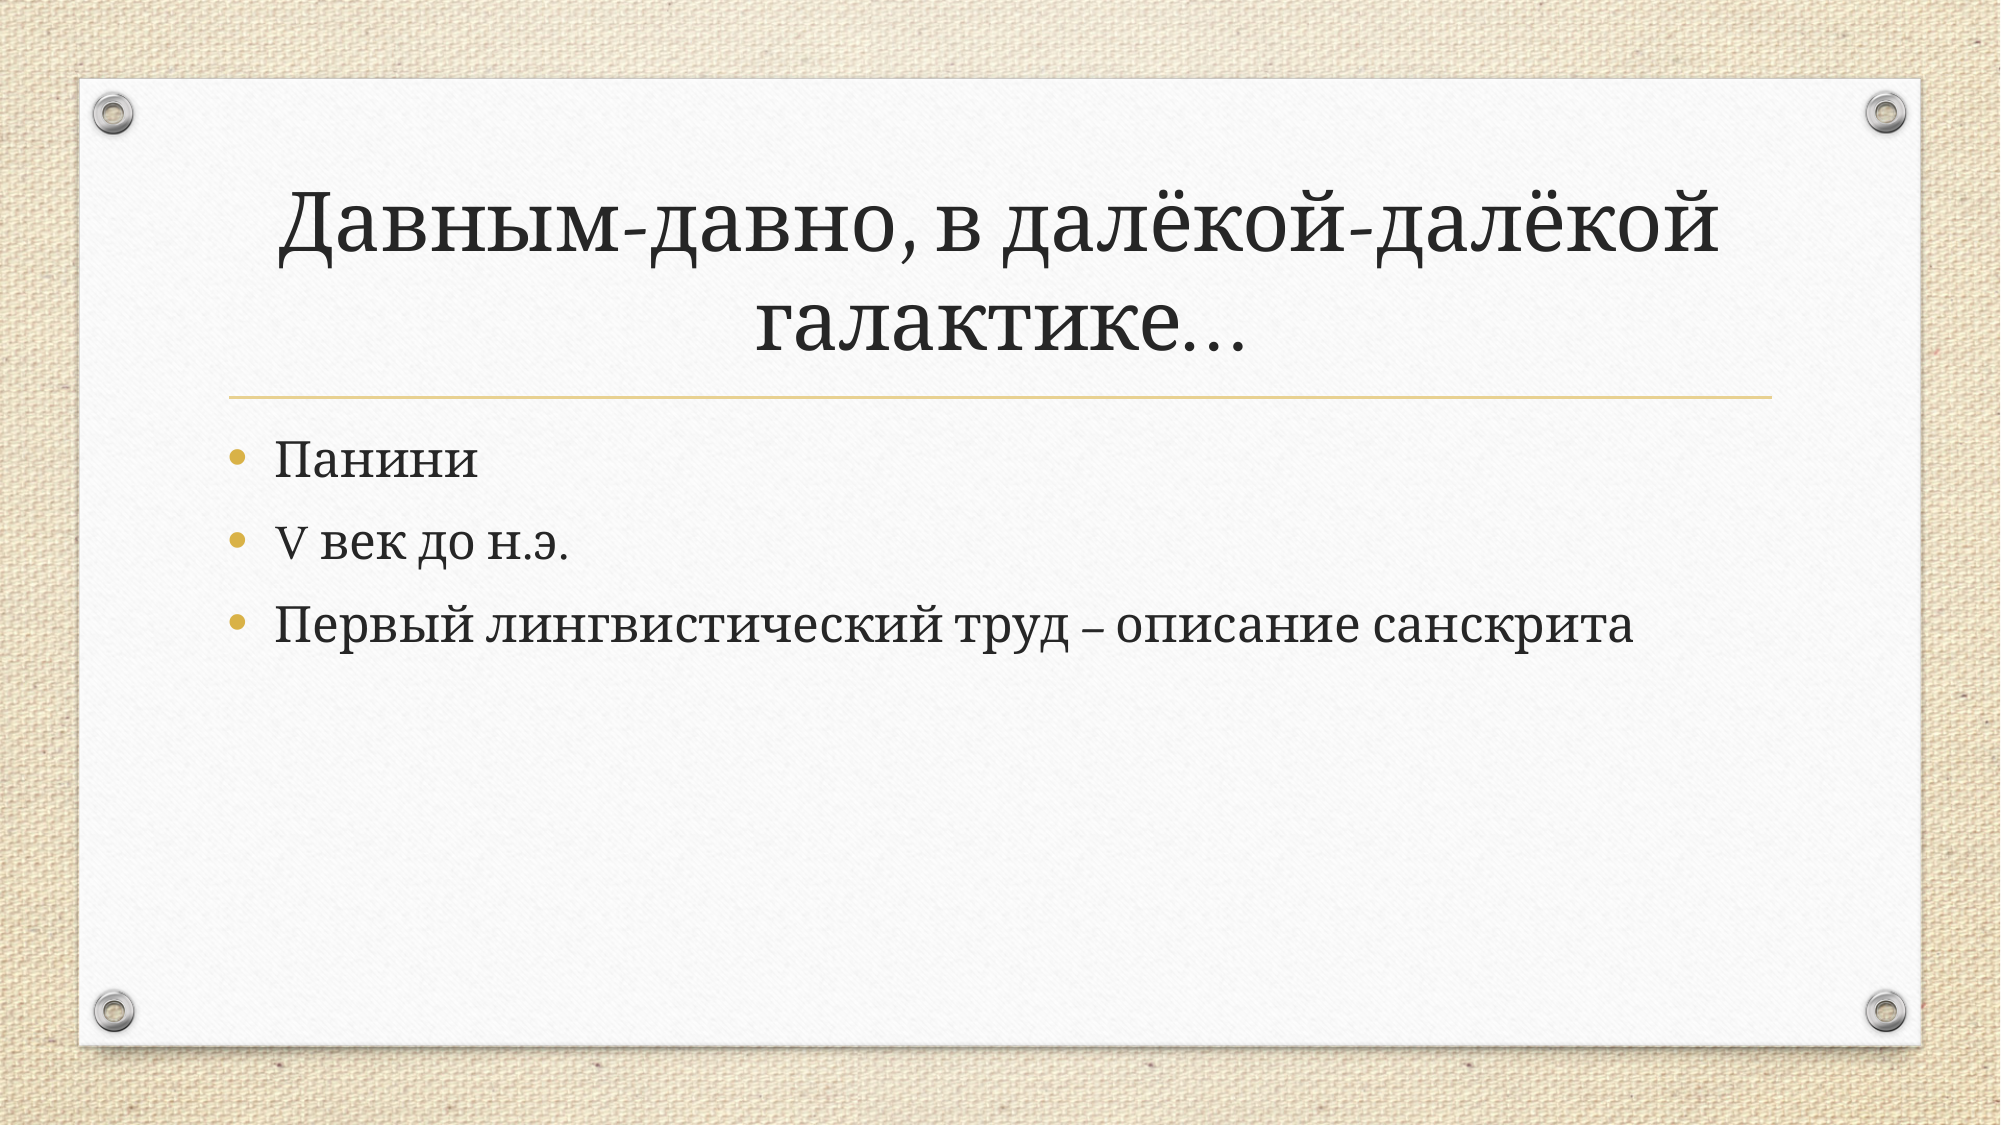

# Давным-давно, в далёкой-далёкой галактике…
Панини
V век до н.э.
Первый лингвистический труд – описание санскрита